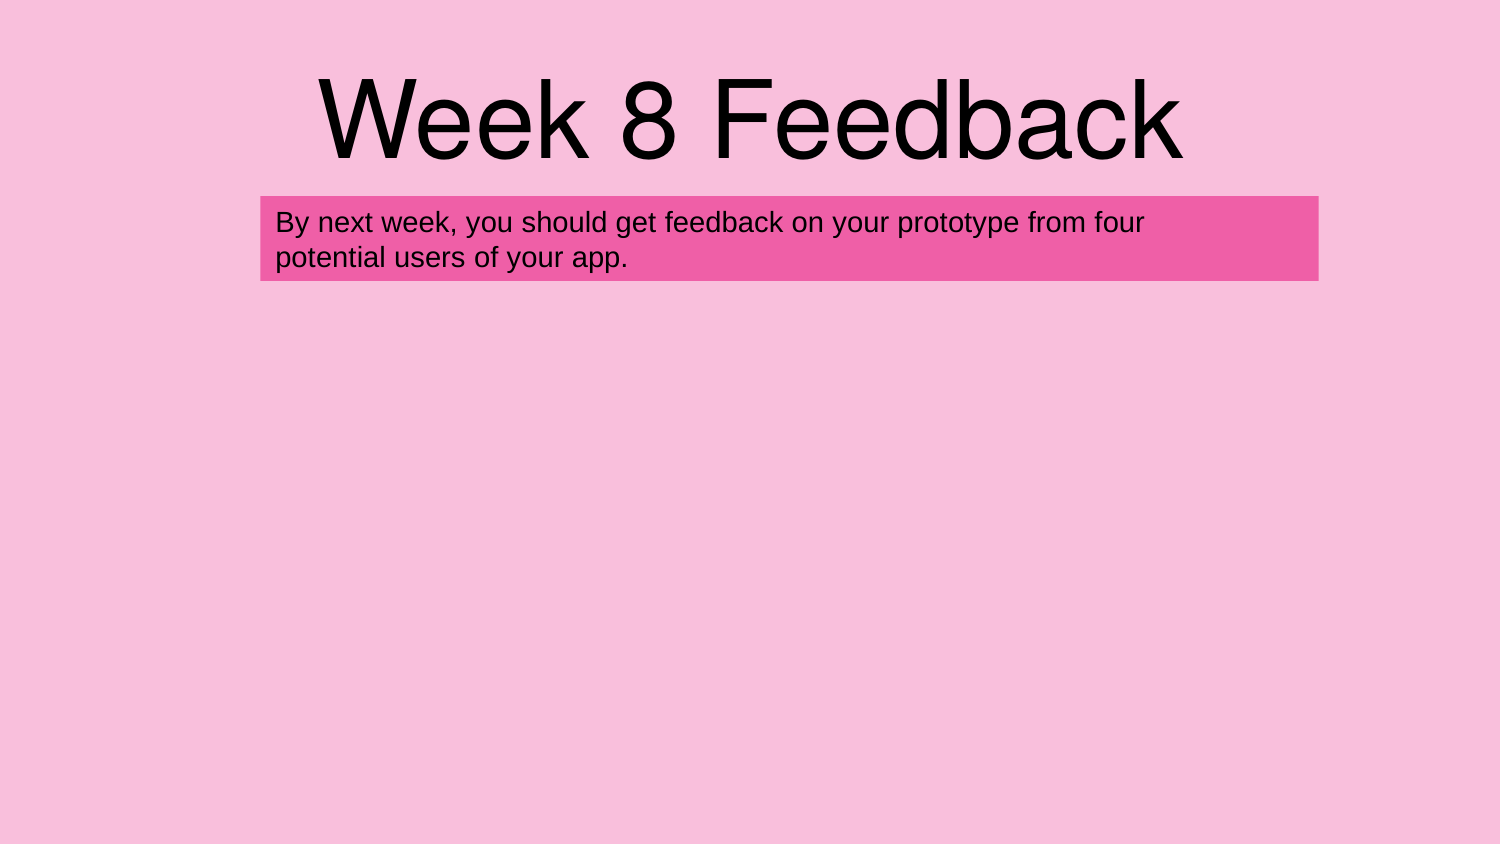

# Week 8 Feedback
By next week, you should get feedback on your prototype from four potential users of your app.